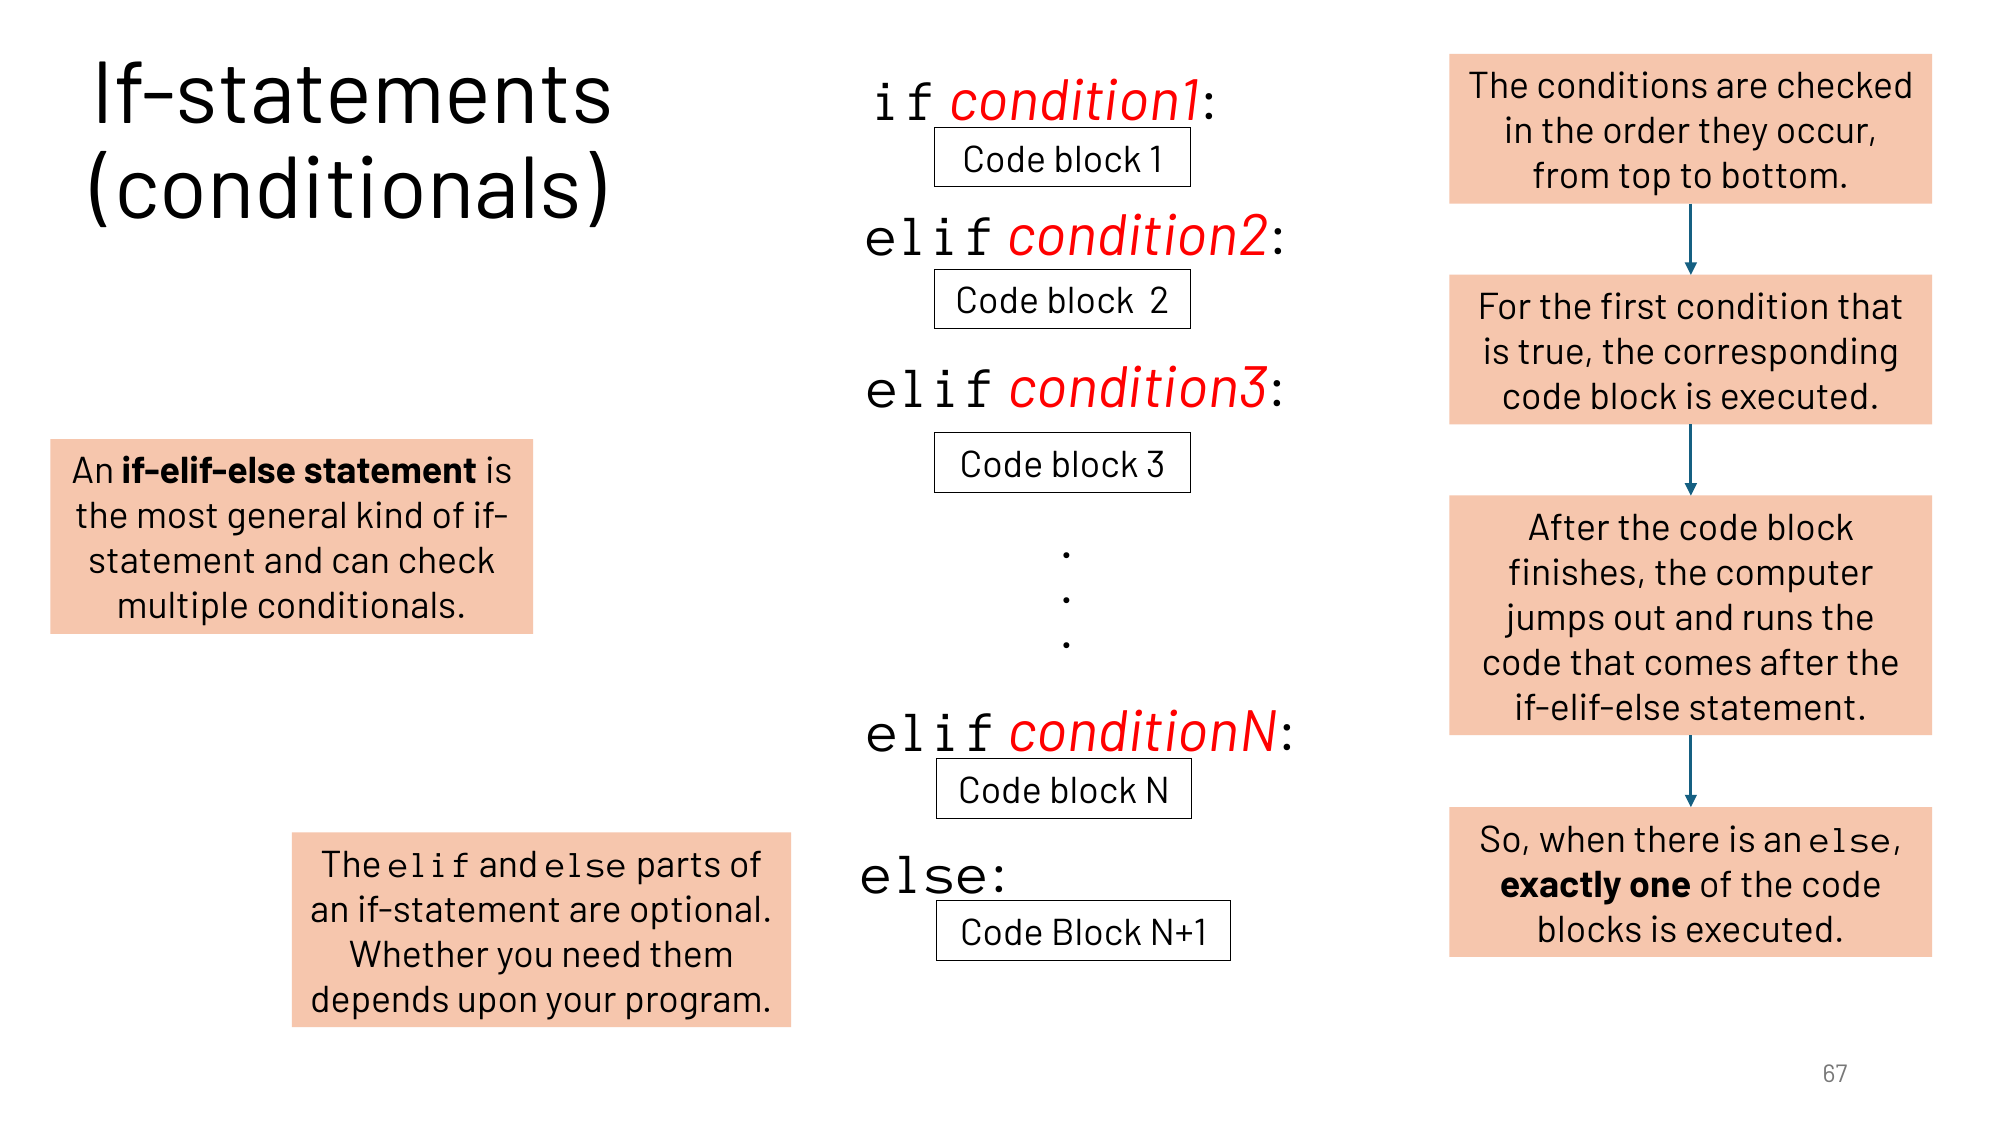

# If-statements (conditionals)
The conditions are checked in the order they occur, from top to bottom.
if condition1:
Code block 1
elif condition2:
Code block  2
For the first condition that is true, the corresponding code block is executed.
elif condition3:
Code block 3
An if-elif-else statement is the most general kind of if-statement and can check multiple conditionals.
After the code block finishes, the computer jumps out and runs the code that comes after the if-elif-else statement.
.
.
.
elif conditionN:
Code block N
So, when there is an else, exactly one of the code blocks is executed.
else:
The elif and else parts of an if-statement are optional. Whether you need them depends upon your program.
Code Block N+1
67